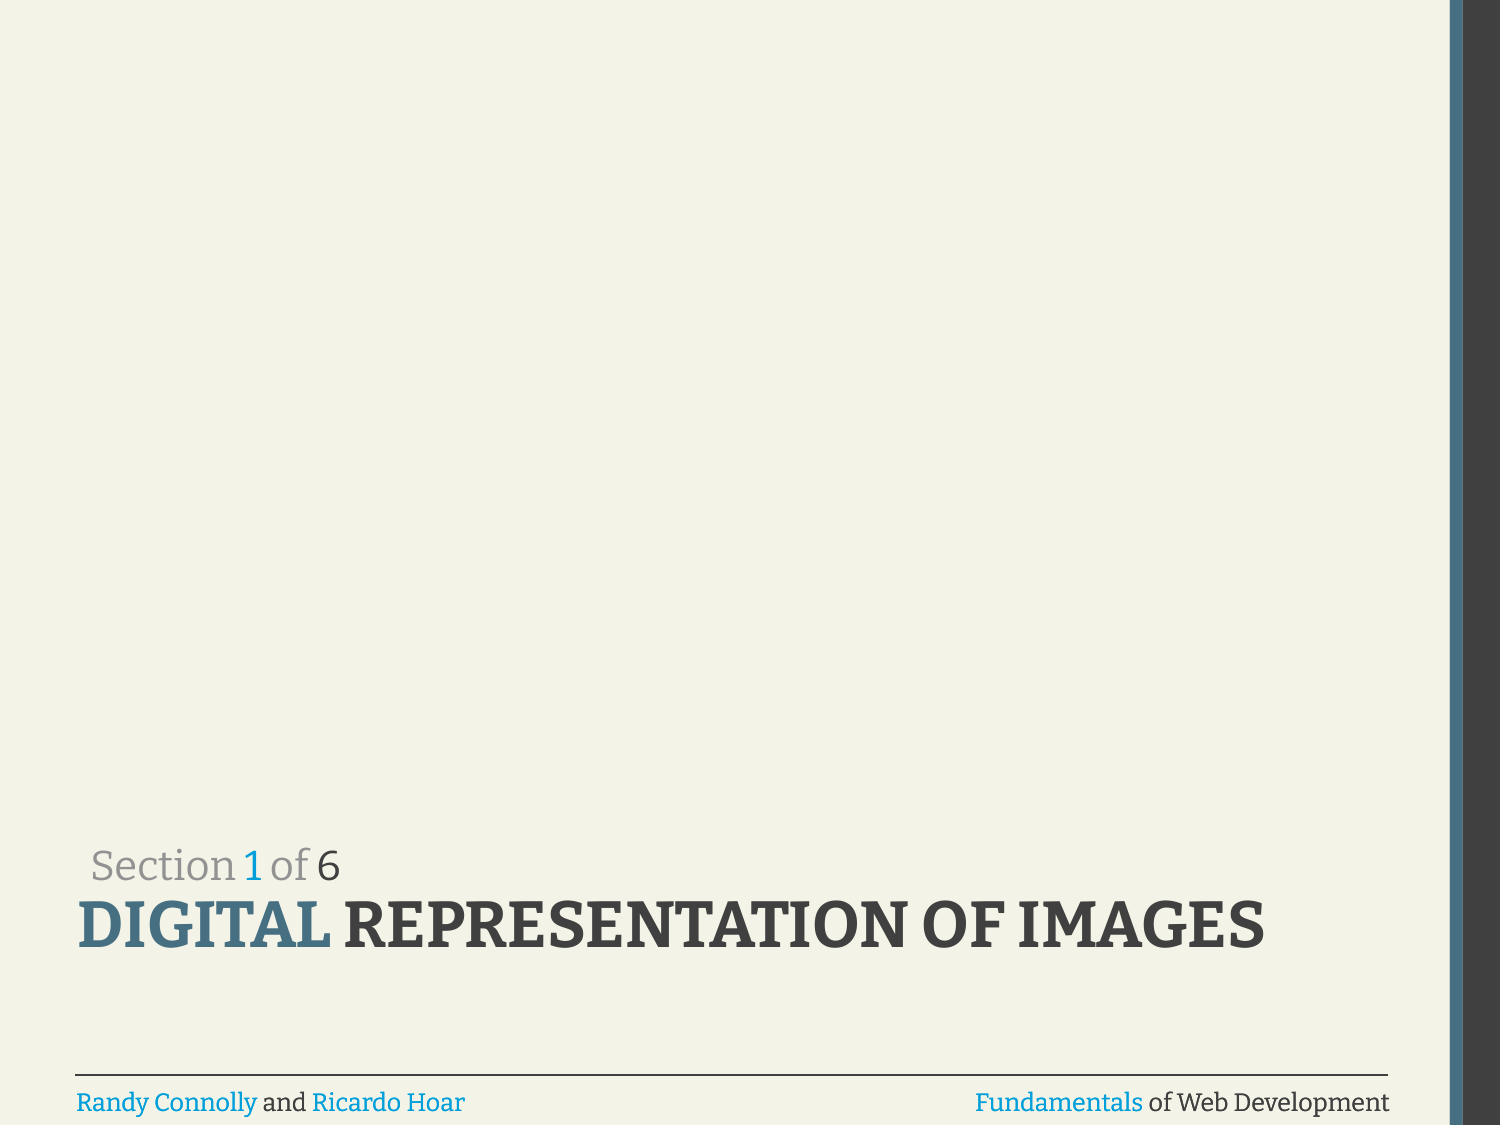

Section 1 of 6
# Digital Representation of Images